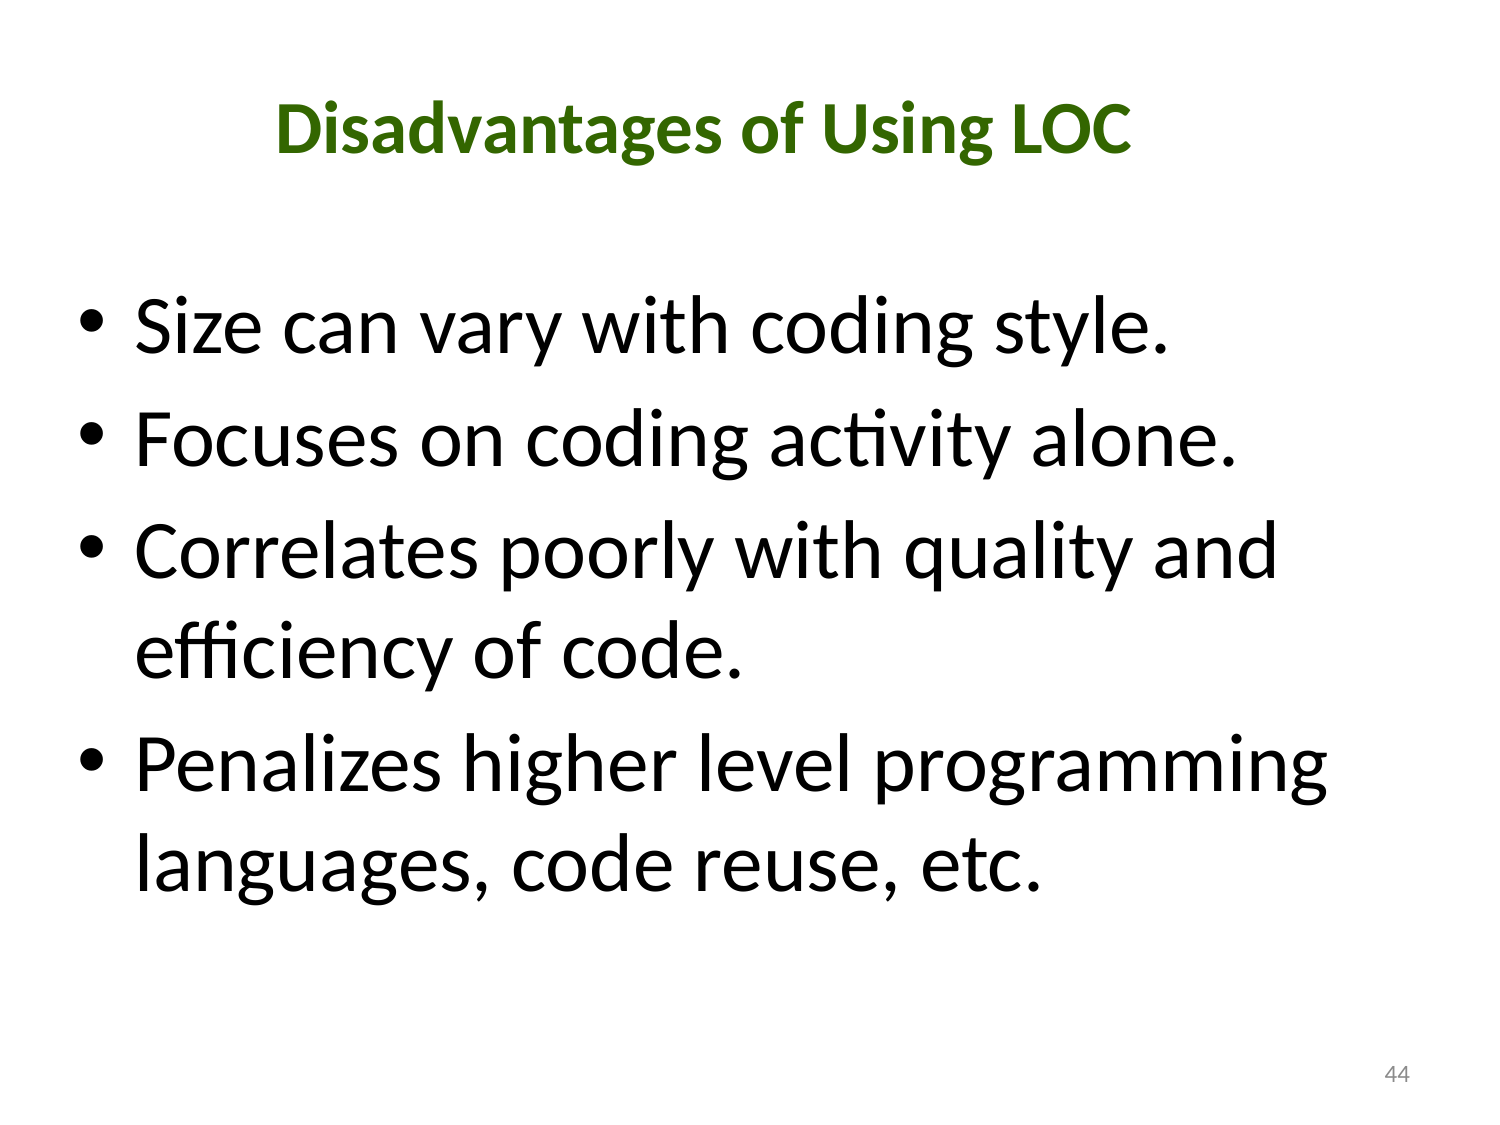

# Disadvantages of Using LOC
Size can vary with coding style.
Focuses on coding activity alone.
Correlates poorly with quality and efficiency of code.
Penalizes higher level programming languages, code reuse, etc.
44